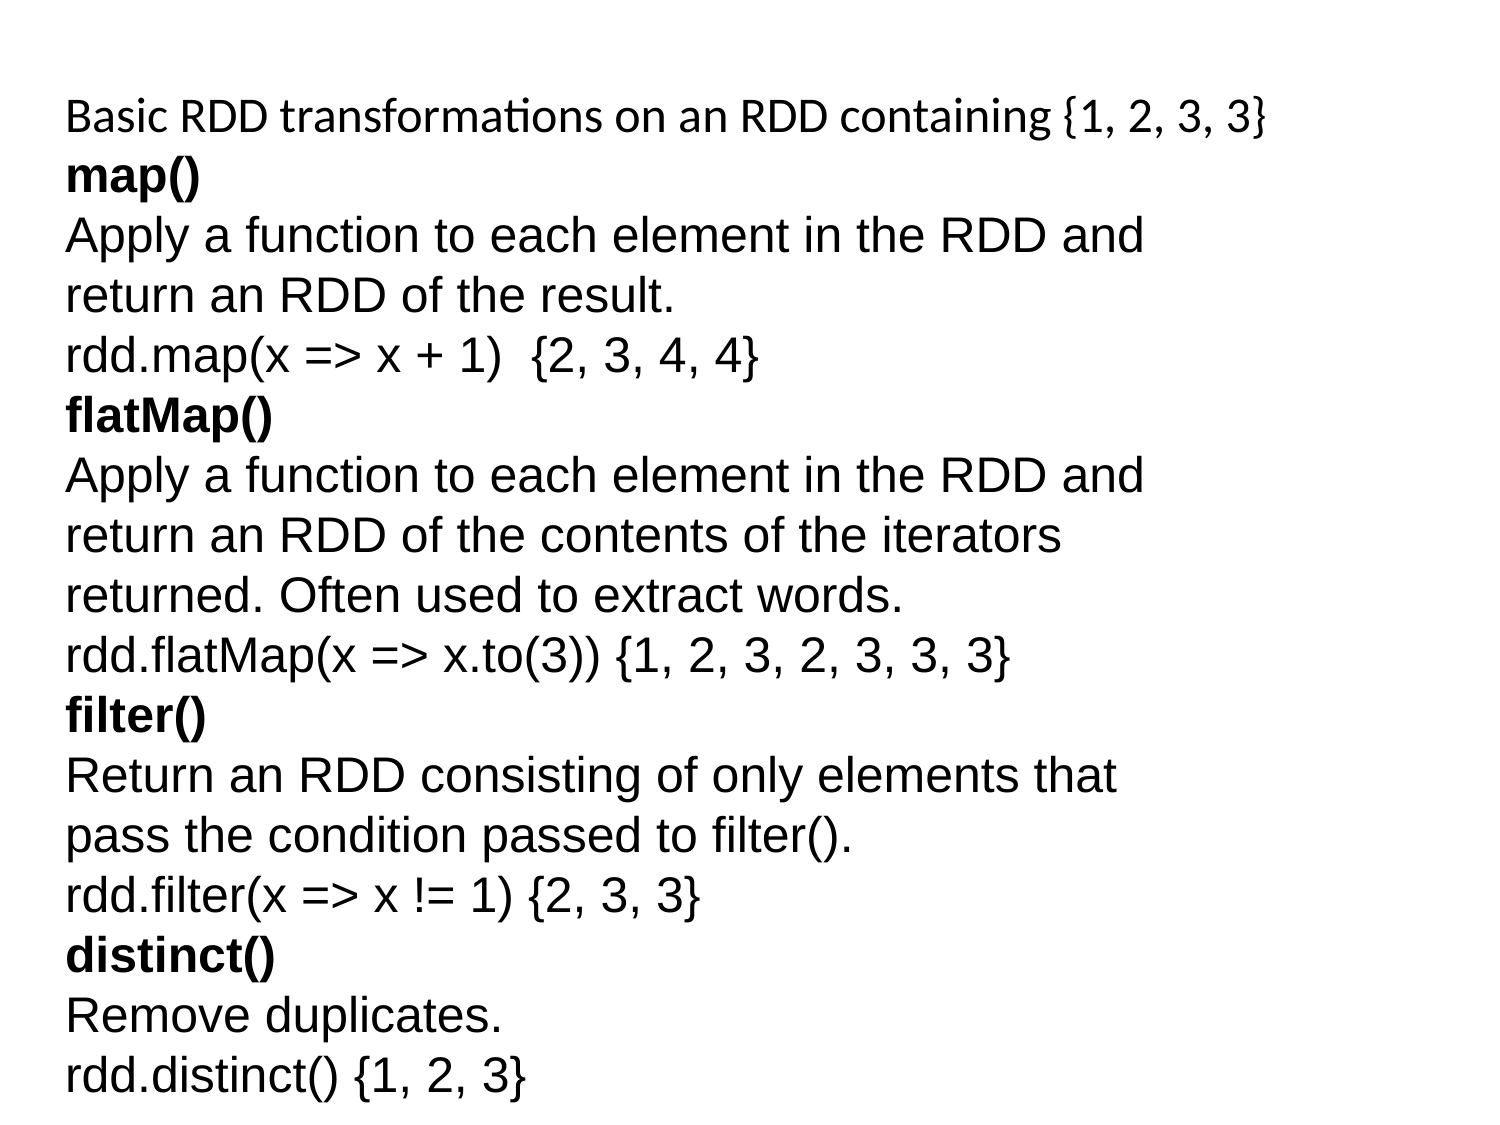

Basic RDD transformations on an RDD containing {1, 2, 3, 3}
map()
Apply a function to each element in the RDD and
return an RDD of the result.
rdd.map(x => x + 1)  {2, 3, 4, 4}
flatMap()
Apply a function to each element in the RDD and
return an RDD of the contents of the iterators
returned. Often used to extract words.
rdd.flatMap(x => x.to(3)) {1, 2, 3, 2, 3, 3, 3}
filter()
Return an RDD consisting of only elements that
pass the condition passed to filter().
rdd.filter(x => x != 1) {2, 3, 3}
distinct()
Remove duplicates.
rdd.distinct() {1, 2, 3}